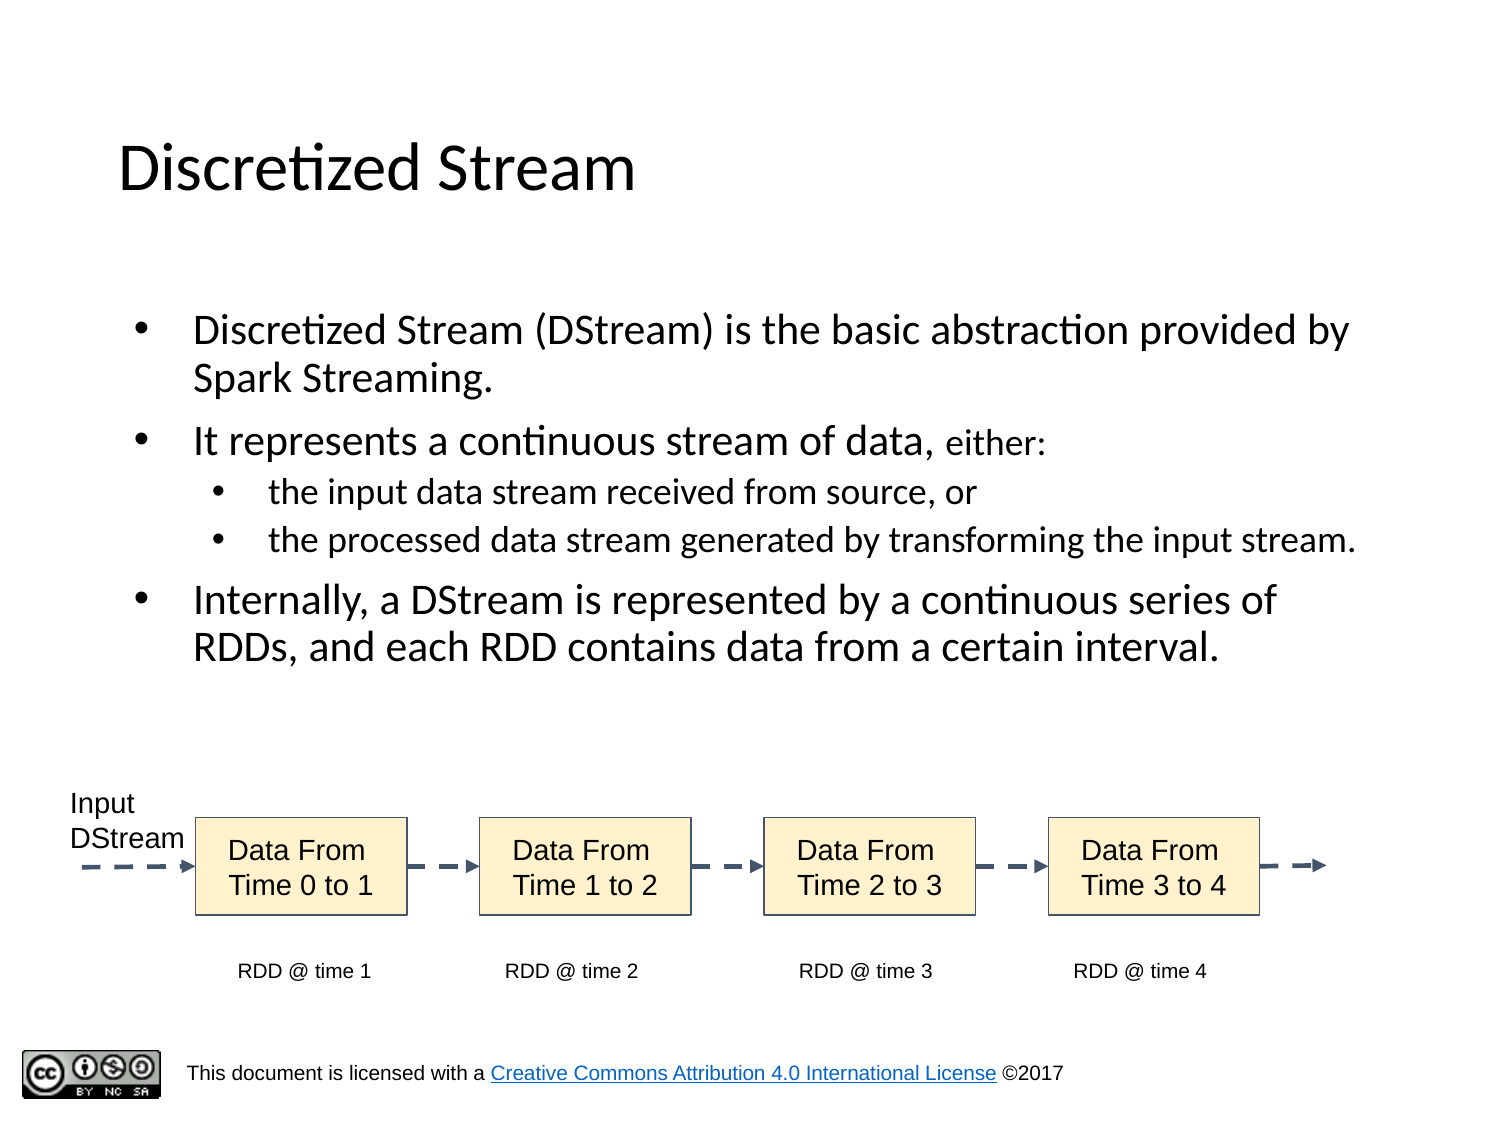

# Discretized Stream
Discretized Stream (DStream) is the basic abstraction provided by Spark Streaming.
It represents a continuous stream of data, either:
the input data stream received from source, or
the processed data stream generated by transforming the input stream.
Internally, a DStream is represented by a continuous series of RDDs, and each RDD contains data from a certain interval.
Input DStream
Data From
Time 0 to 1
Data From
Time 1 to 2
Data From
Time 2 to 3
Data From
Time 3 to 4
RDD @ time 1
RDD @ time 2
RDD @ time 3
RDD @ time 4